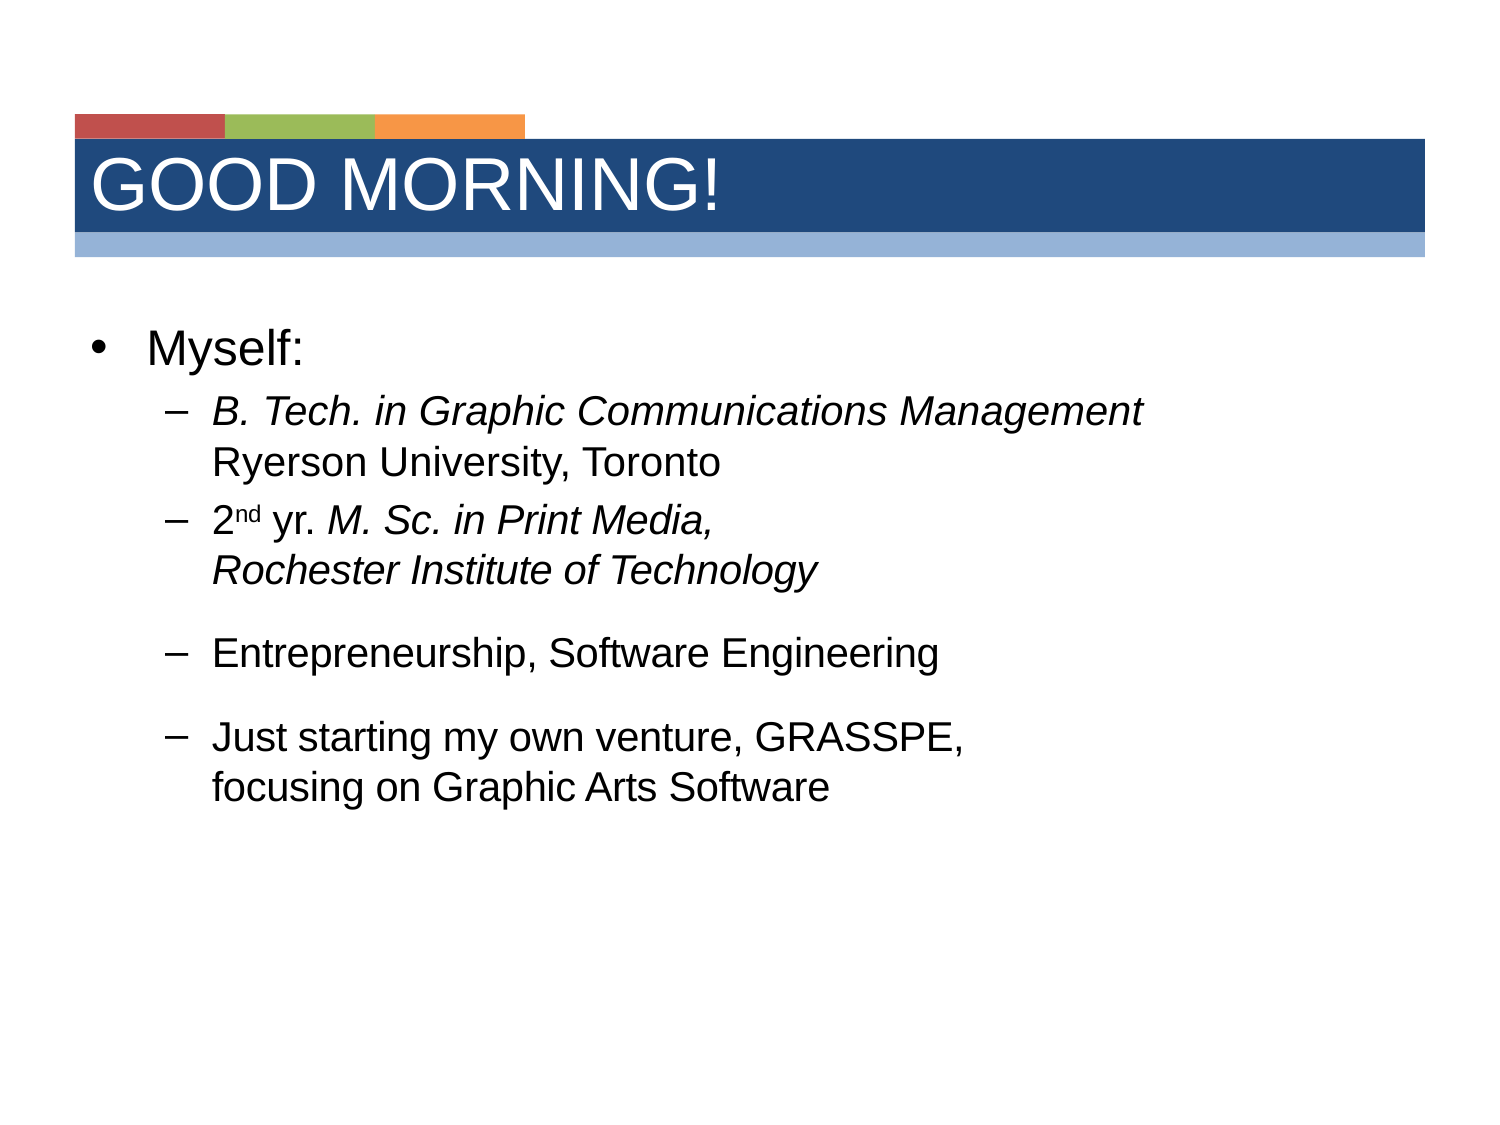

# Good Morning!
Myself:
B. Tech. in Graphic Communications Management
Ryerson University, Toronto
2nd yr. M. Sc. in Print Media,
Rochester Institute of Technology
Entrepreneurship, Software Engineering
Just starting my own venture, GRASSPE,
focusing on Graphic Arts Software